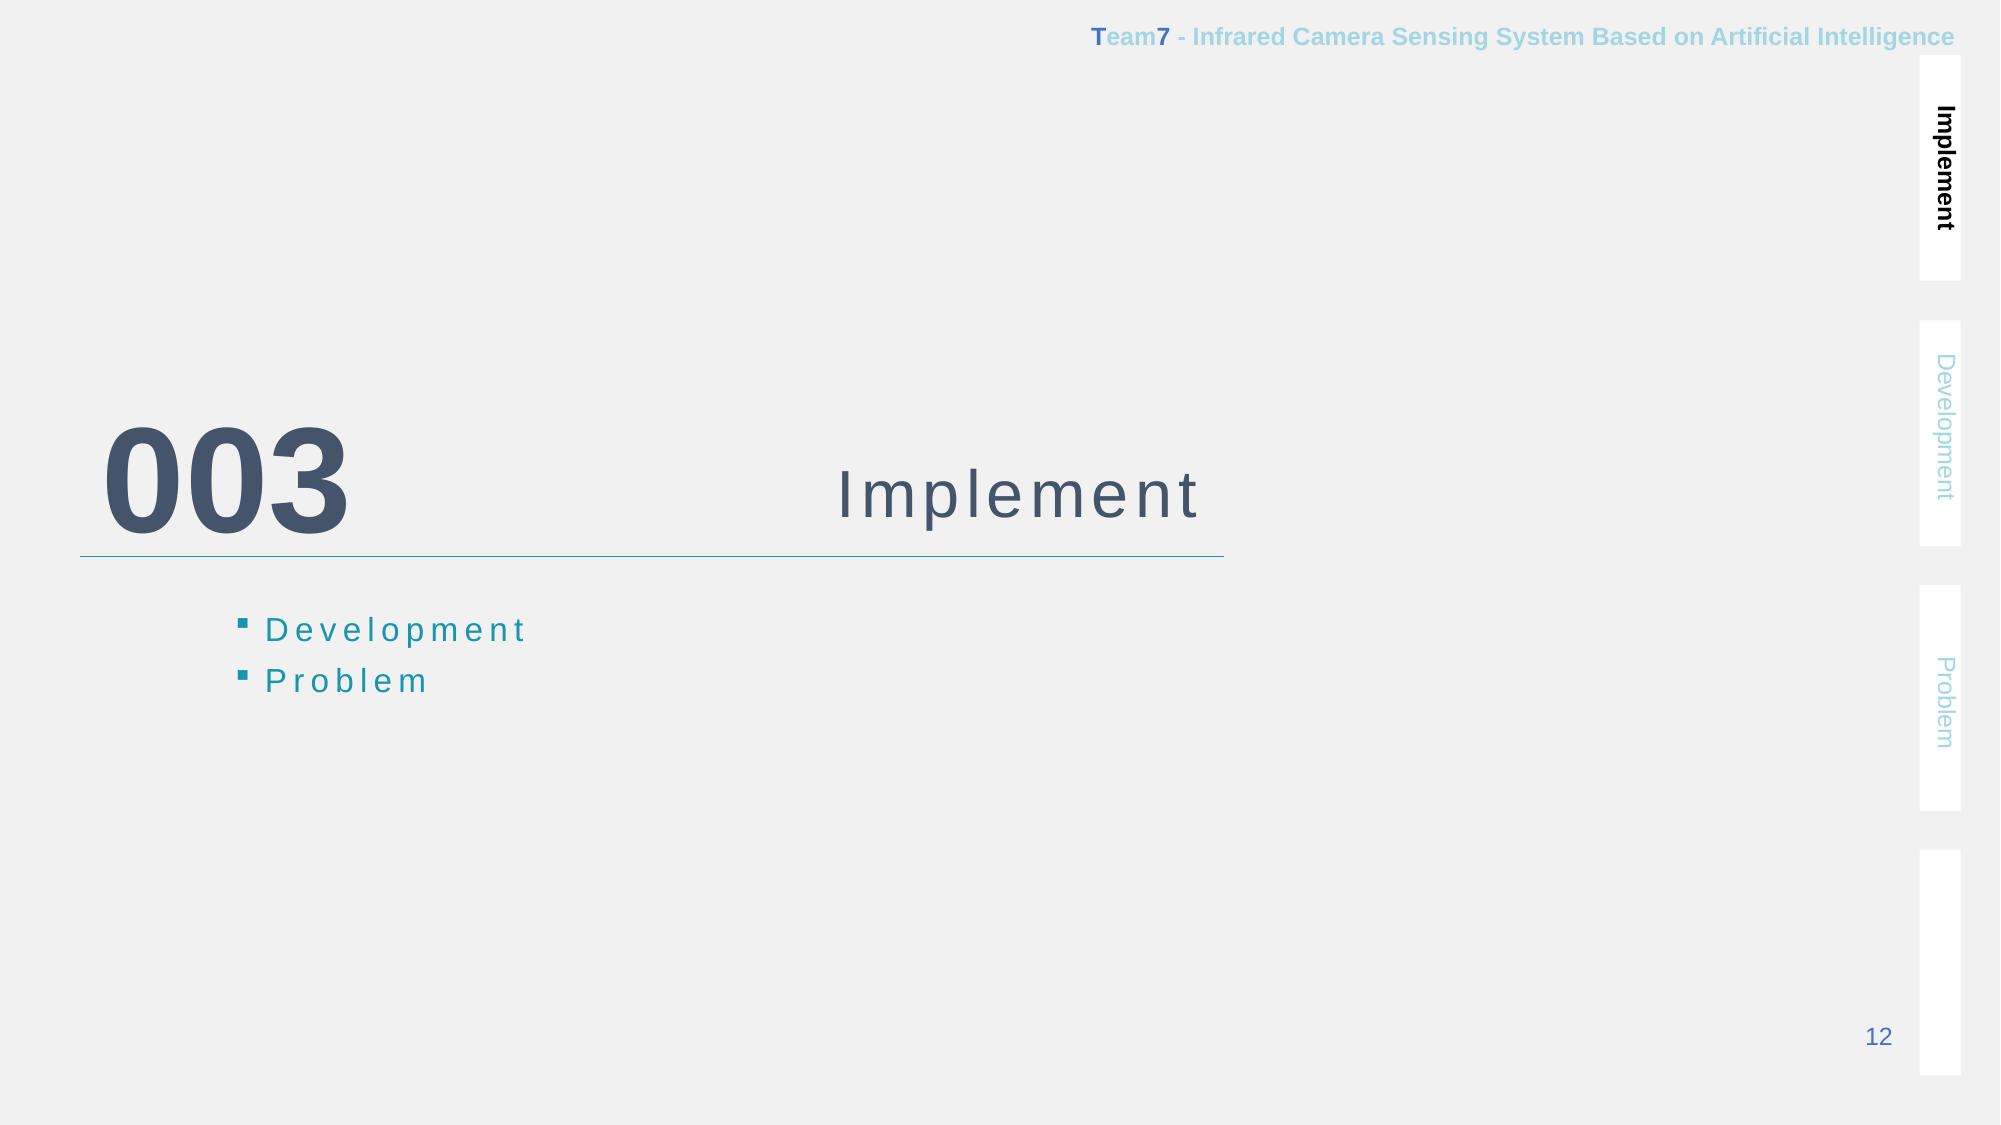

Team7 - Infrared Camera Sensing System Based on Artificial Intelligence

Implement
Development

003
Implement

Development
Problem
Problem